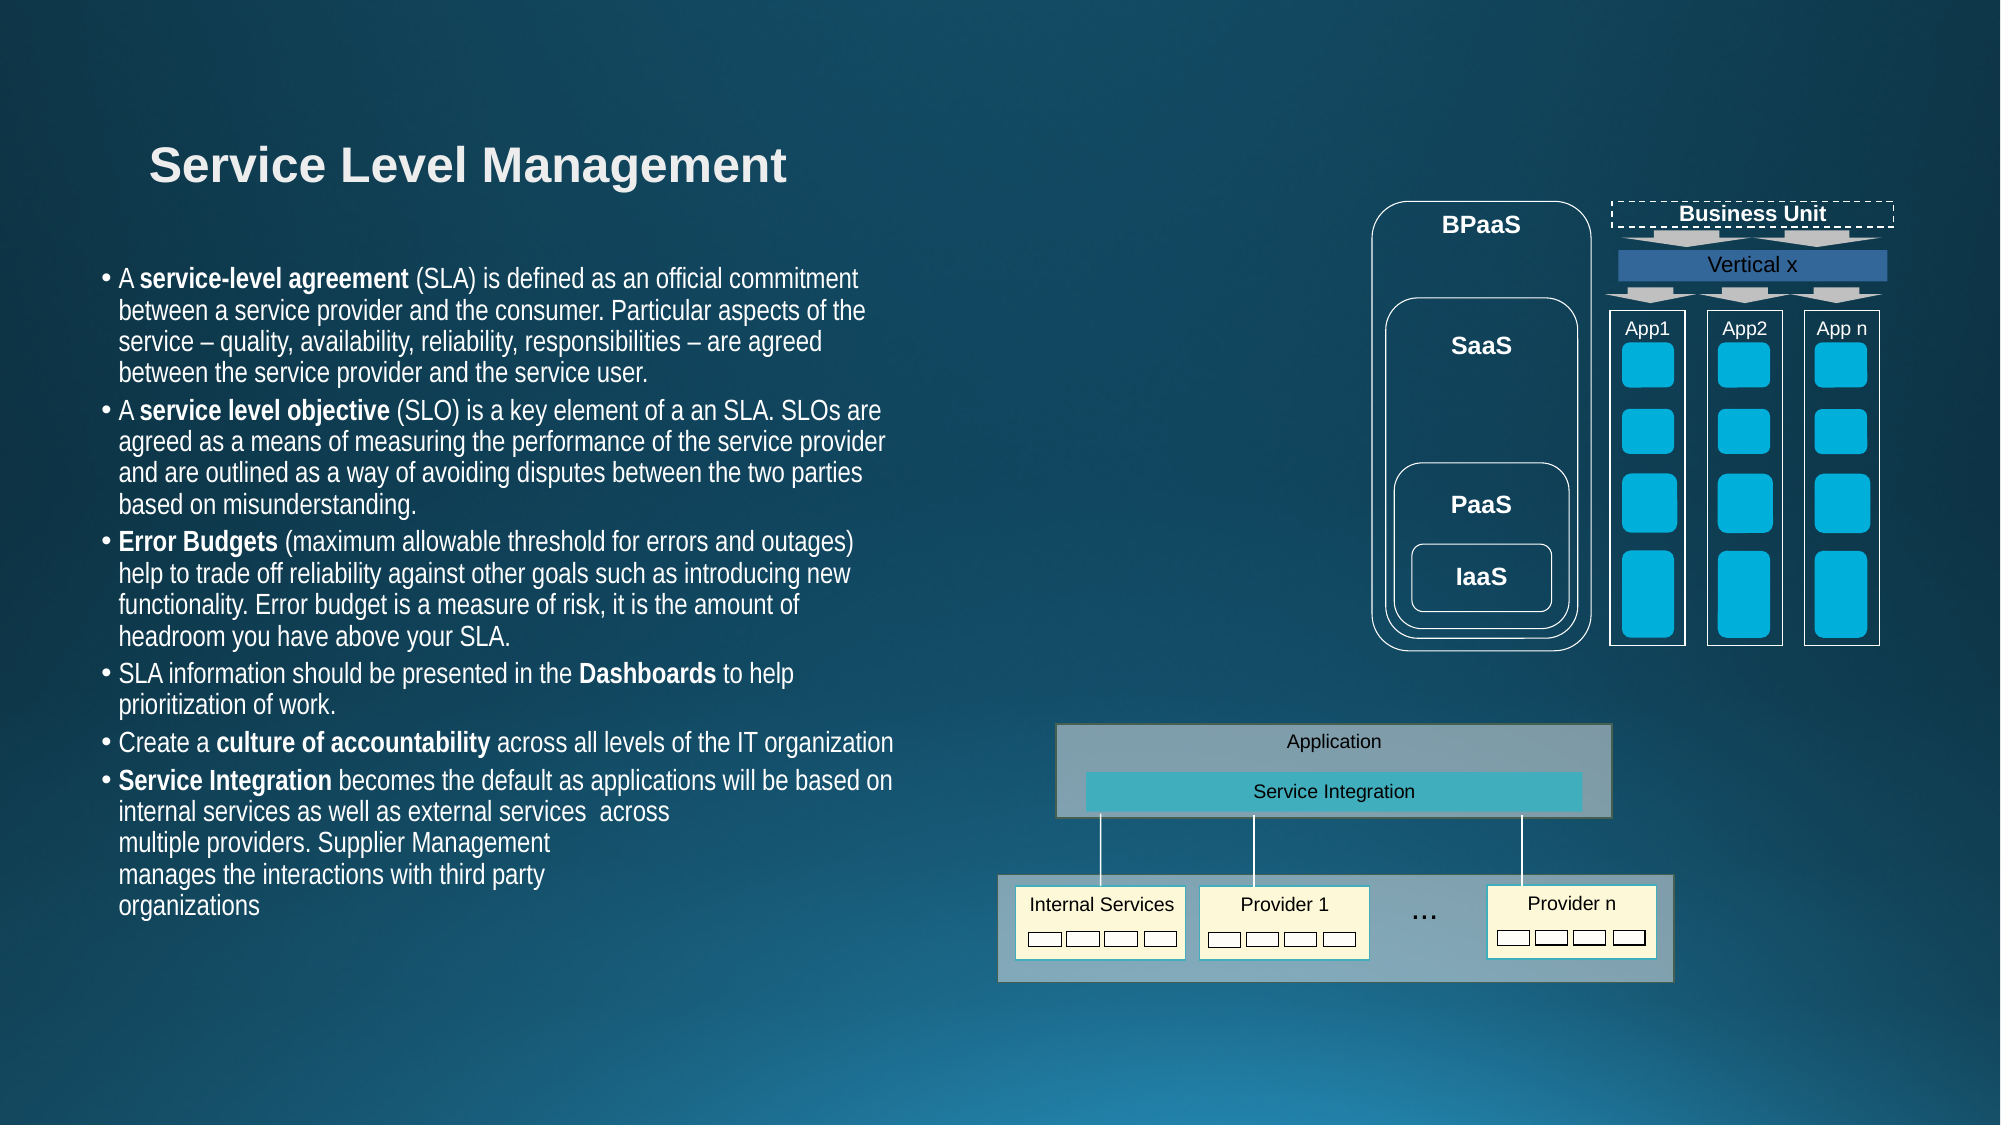

# Service Level Management

BPaaS

Business Unit

Vertical x

SaaS

App1
App2
App n

PaaS

IaaS

A service-level agreement (SLA) is defined as an official commitment between a service provider and the consumer. Particular aspects of the service – quality, availability, reliability, responsibilities – are agreed between the service provider and the service user.
A service level objective (SLO) is a key element of a an SLA. SLOs are agreed as a means of measuring the performance of the service provider and are outlined as a way of avoiding disputes between the two parties based on misunderstanding.
Error Budgets (maximum allowable threshold for errors and outages) help to trade off reliability against other goals such as introducing new functionality. Error budget is a measure of risk, it is the amount of headroom you have above your SLA.
SLA information should be presented in the Dashboards to help prioritization of work.
Create a culture of accountability across all levels of the IT organization
Service Integration becomes the default as applications will be based on internal services as well as external services  across
multiple providers. Supplier Management
manages the interactions with third party
organizations

Application
Service Integration

...

Provider n
Internal Services
Provider 1